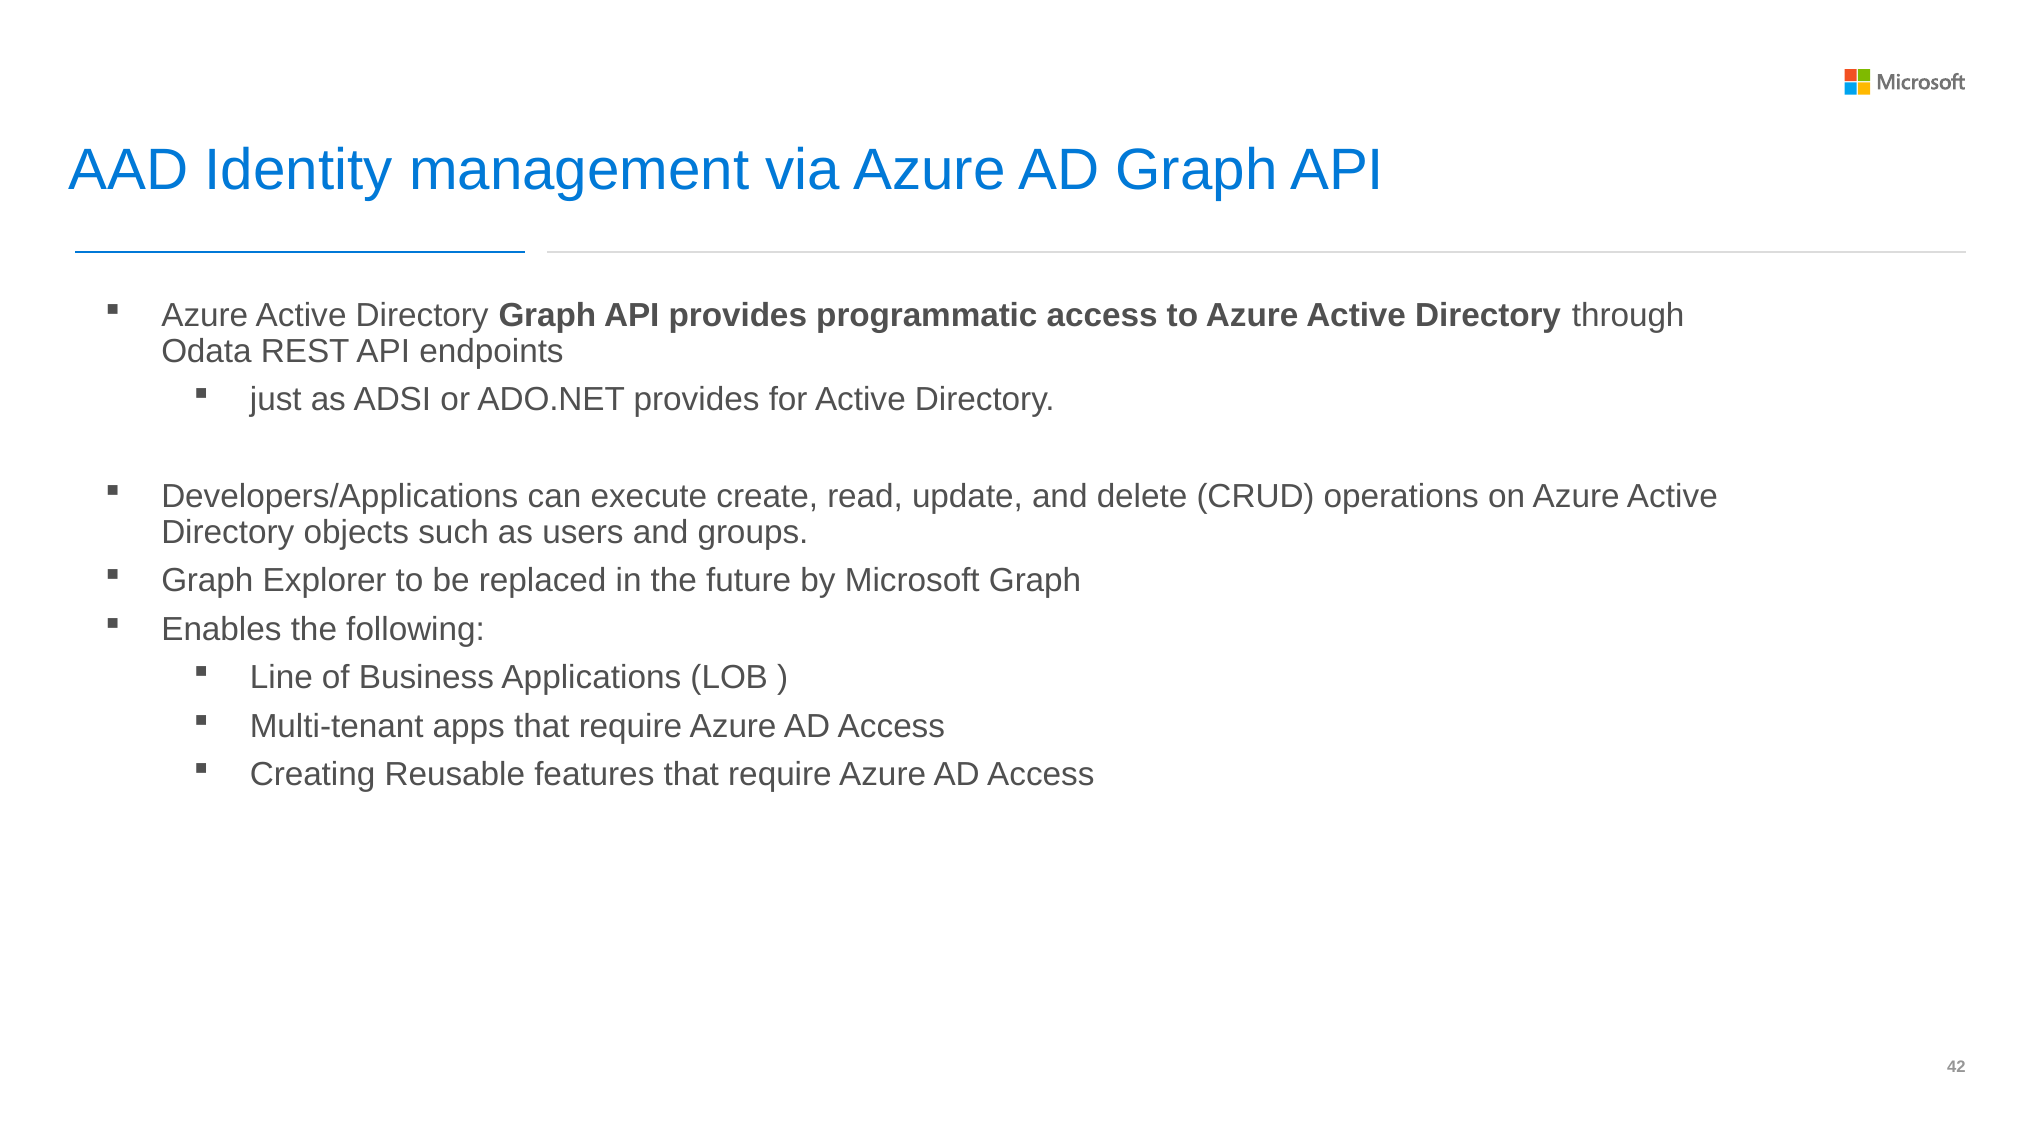

AAD Identity management via Azure AD Graph API
Azure Active Directory Graph API provides programmatic access to Azure Active Directory through Odata REST API endpoints
just as ADSI or ADO.NET provides for Active Directory.

Developers/Applications can execute create, read, update, and delete (CRUD) operations on Azure Active Directory objects such as users and groups.
Graph Explorer to be replaced in the future by Microsoft Graph
Enables the following:
Line of Business Applications (LOB )
Multi-tenant apps that require Azure AD Access
Creating Reusable features that require Azure AD Access

42